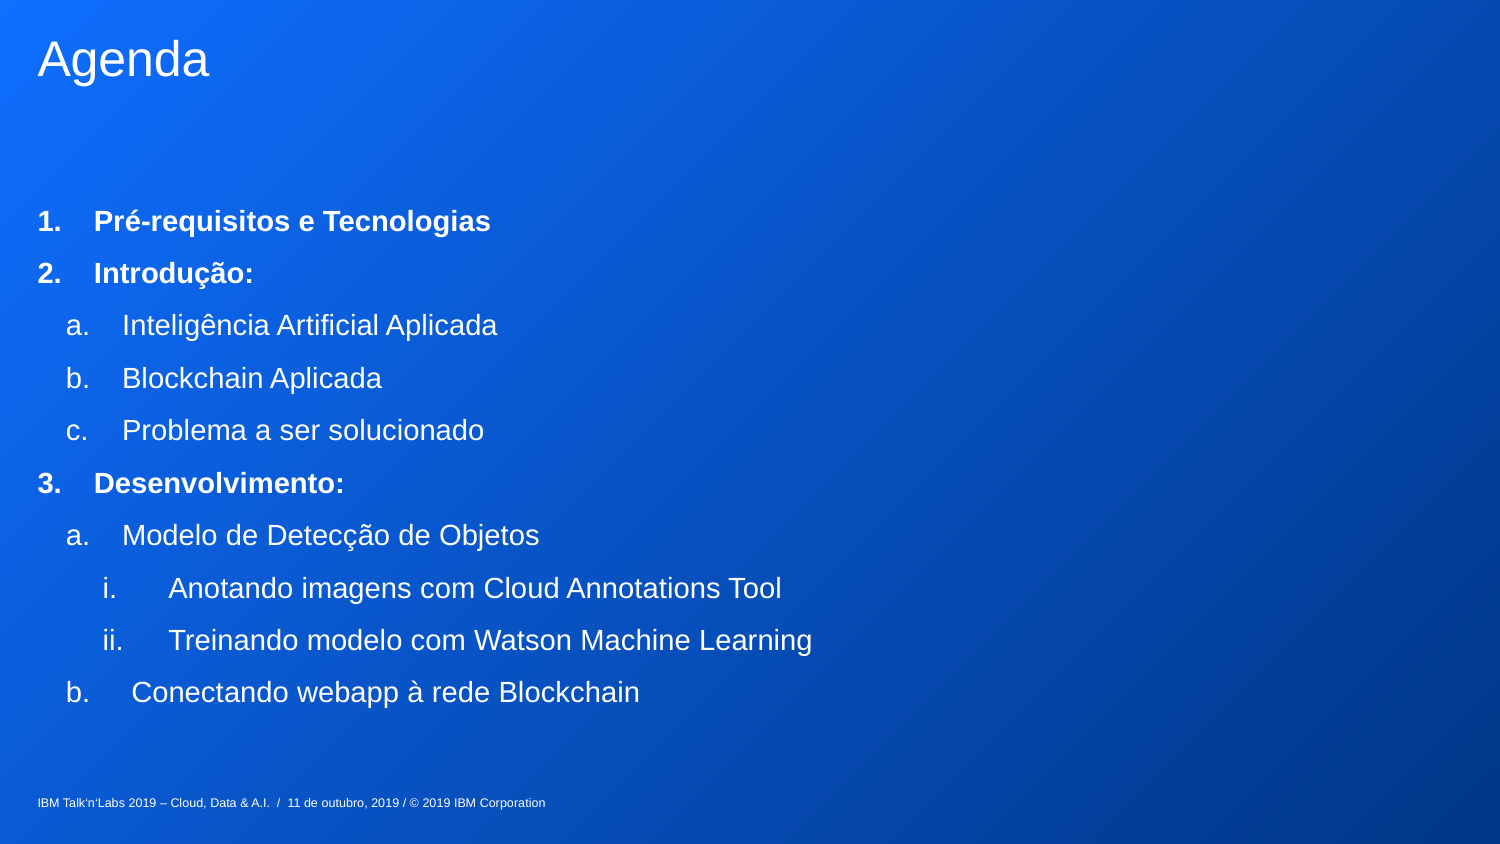

# Agenda
Pré-requisitos e Tecnologias
Introdução:
Inteligência Artificial Aplicada
Blockchain Aplicada
Problema a ser solucionado
Desenvolvimento:
Modelo de Detecção de Objetos
Anotando imagens com Cloud Annotations Tool
Treinando modelo com Watson Machine Learning
Conectando webapp à rede Blockchain

IBM Talk‘n‘Labs 2019 – Cloud, Data & A.I.  /  11 de outubro, 2019 / © 2019 IBM Corporation